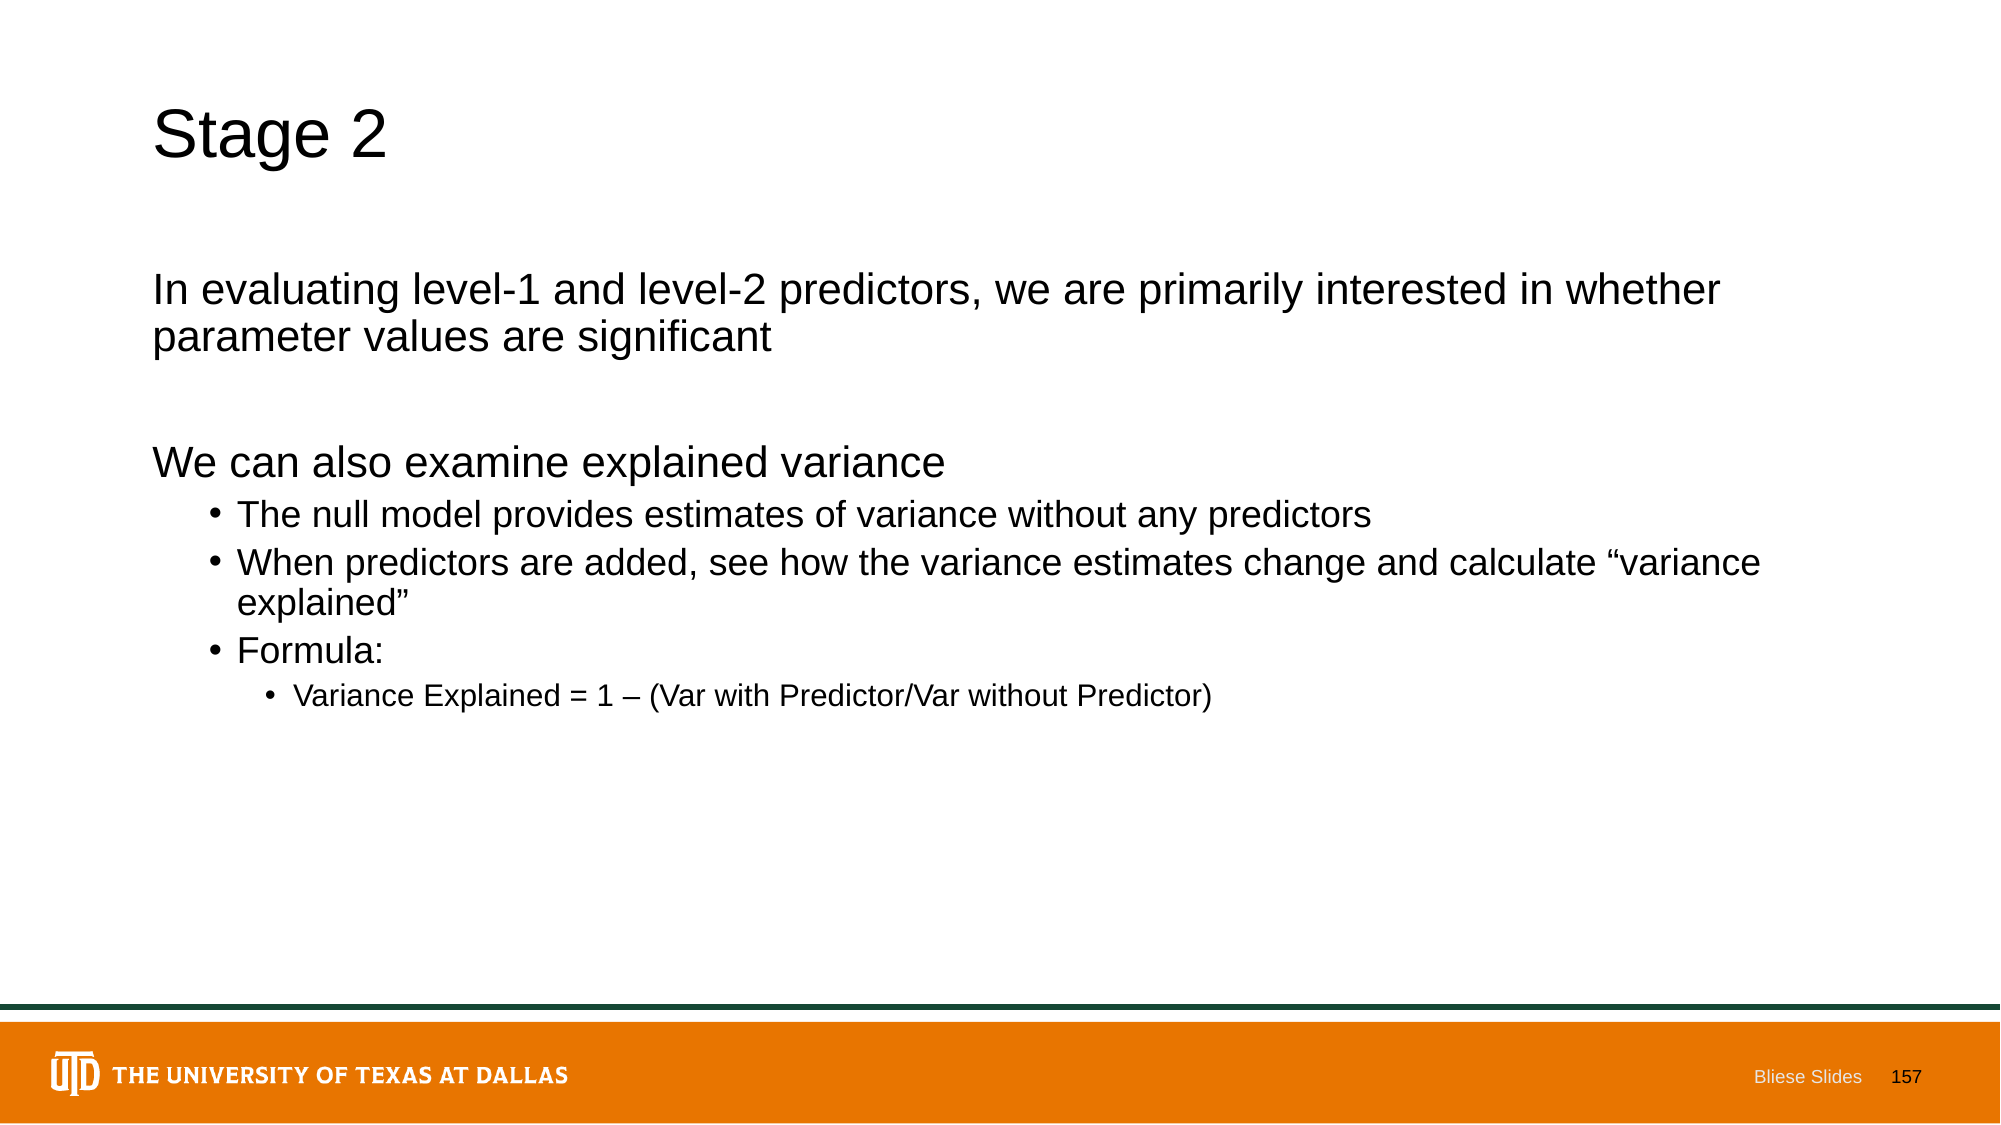

# Stage 2
In evaluating level-1 and level-2 predictors, we are primarily interested in whether parameter values are significant

We can also examine explained variance
The null model provides estimates of variance without any predictors
When predictors are added, see how the variance estimates change and calculate “variance explained”
Formula:
Variance Explained = 1 – (Var with Predictor/Var without Predictor)
Bliese Slides
157